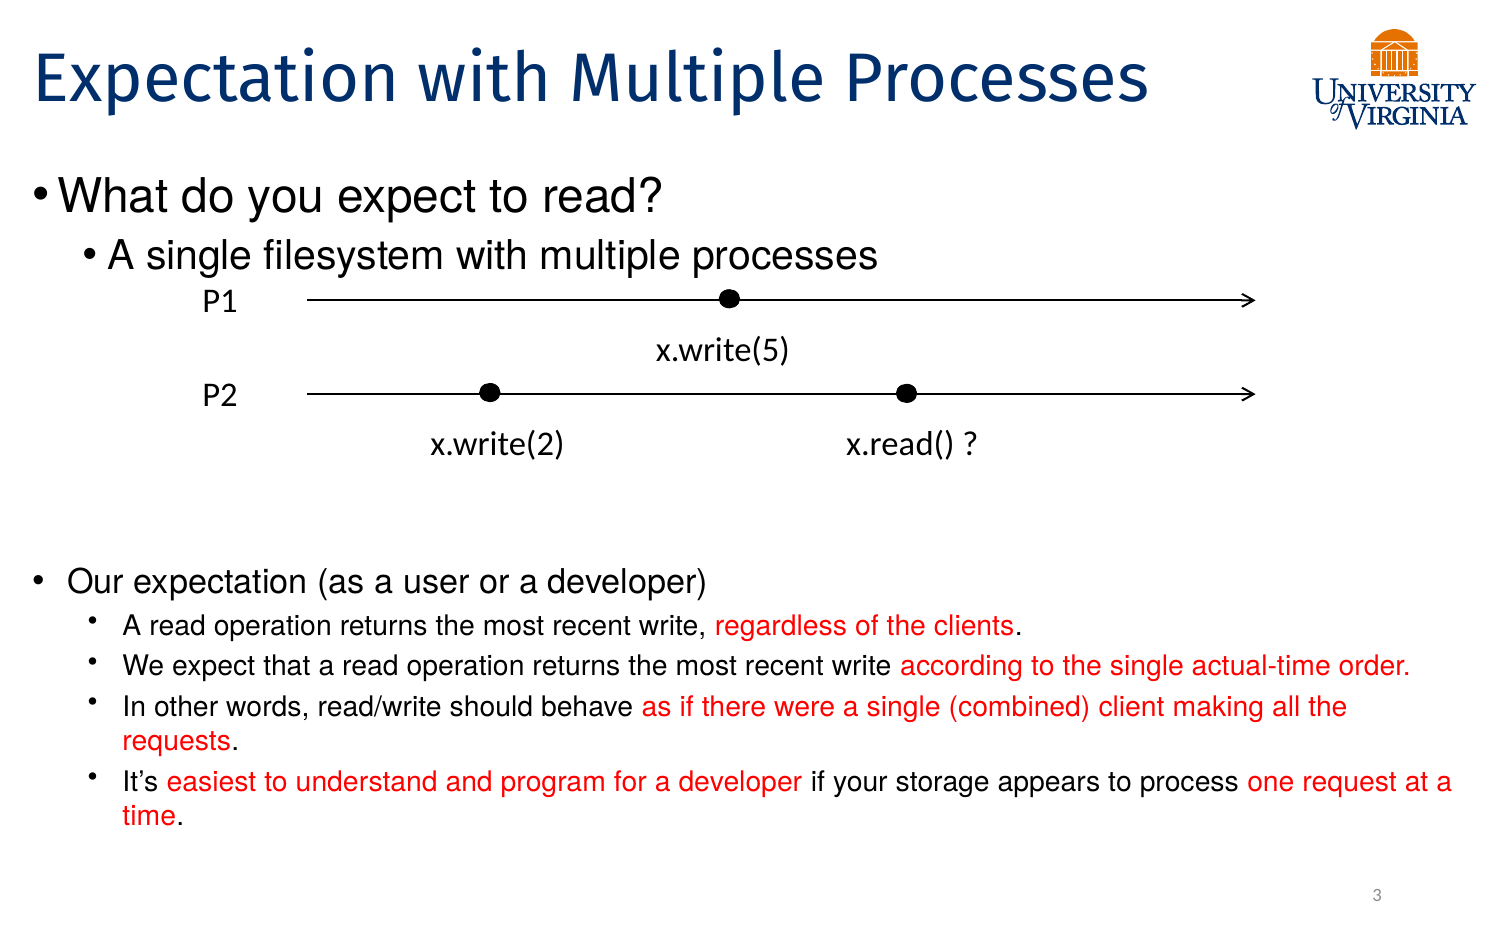

# Expectation with Multiple Processes
What do you expect to read?
A single filesystem with multiple processes

Our expectation (as a user or a developer)
A read operation returns the most recent write, regardless of the clients.
We expect that a read operation returns the most recent write according to the single actual-time order.
In other words, read/write should behave as if there were a single (combined) client making all the requests.
It’s easiest to understand and program for a developer if your storage appears to process one request at a time.

P1

x.write(5)
P2

x.write(2)
x.read() ?
3